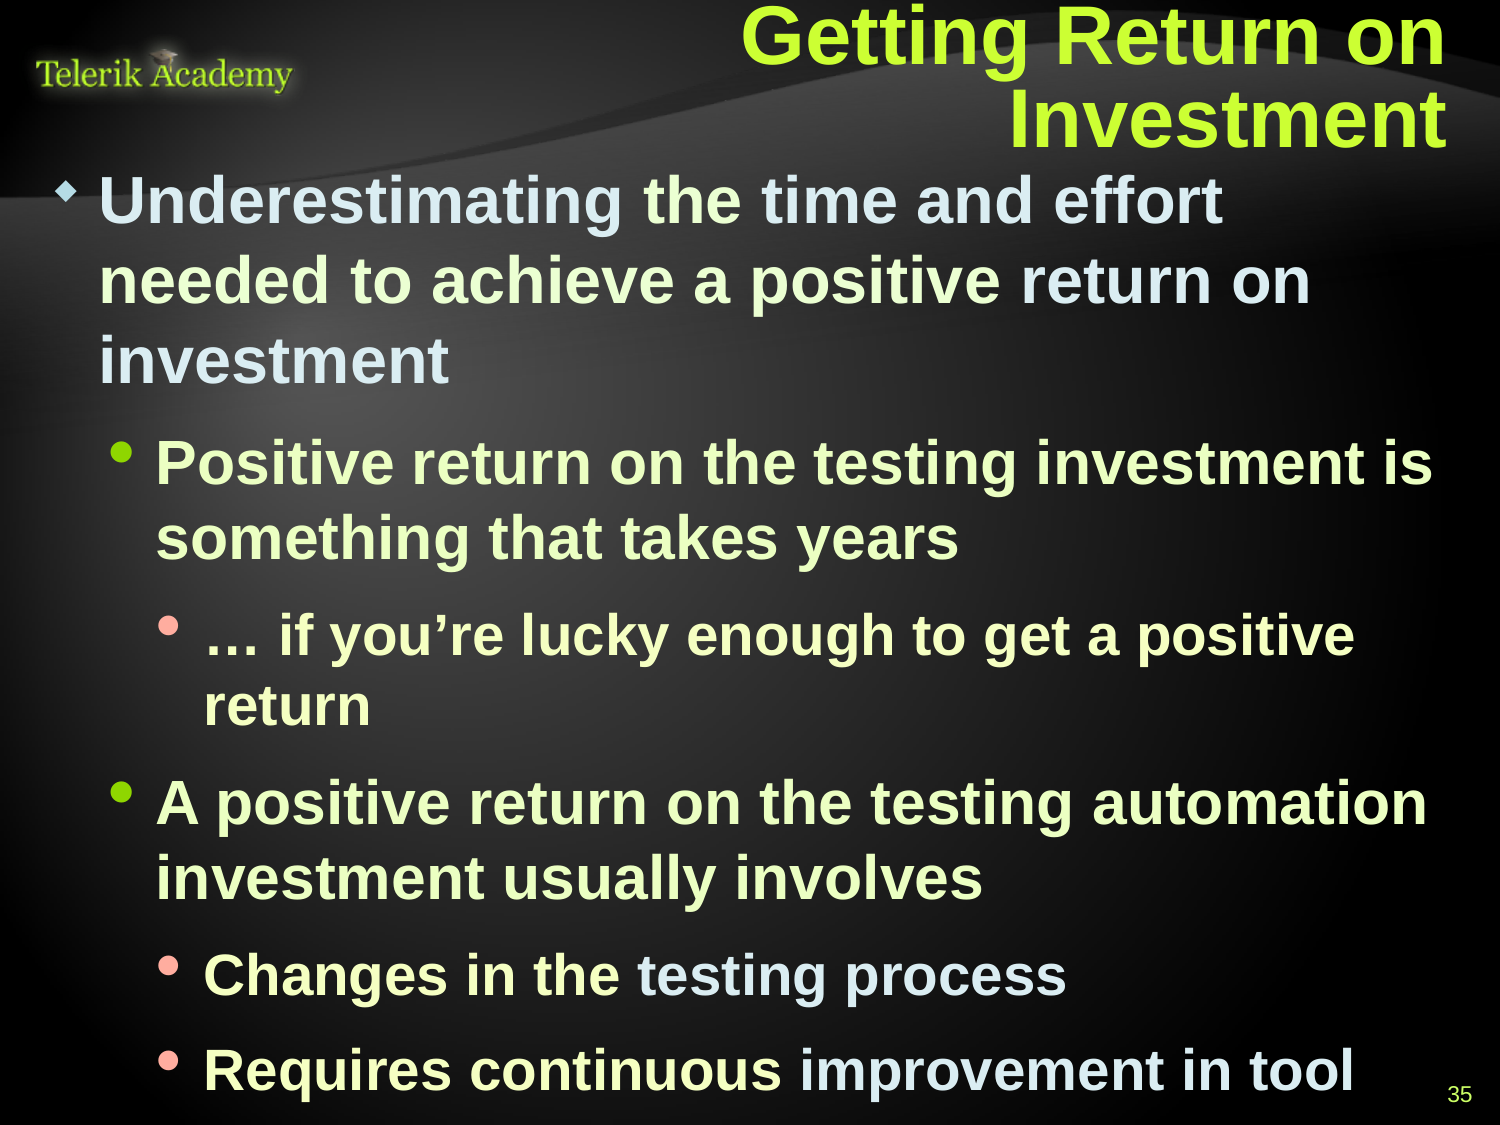

# Getting Return on Investment
Underestimating the time and effort needed to achieve a positive return on investment
Positive return on the testing investment is something that takes years
… if you’re lucky enough to get a positive return
A positive return on the testing automation investment usually involves
Changes in the testing process
Requires continuous improvement in tool usage
35